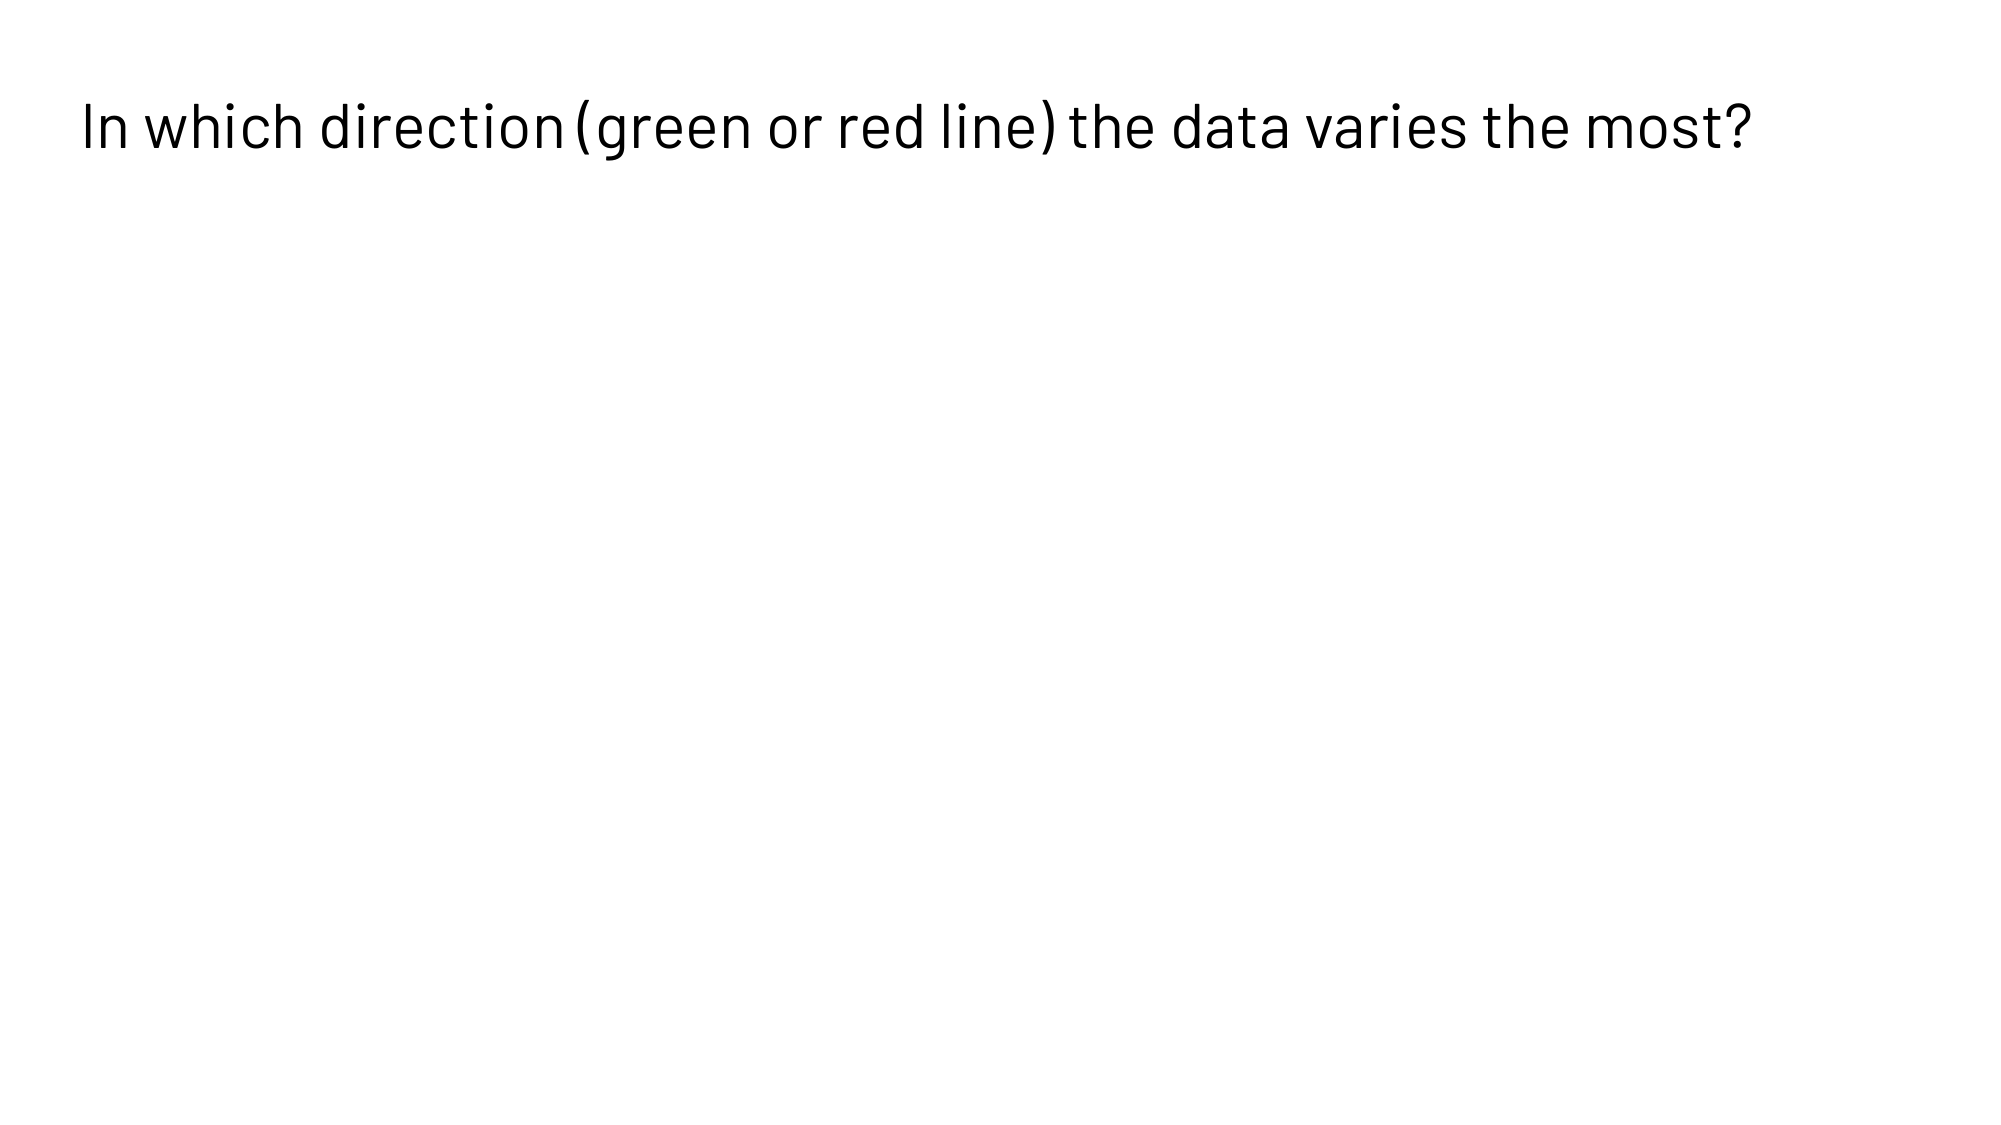

# In which direction (green or red line) the data varies the most?